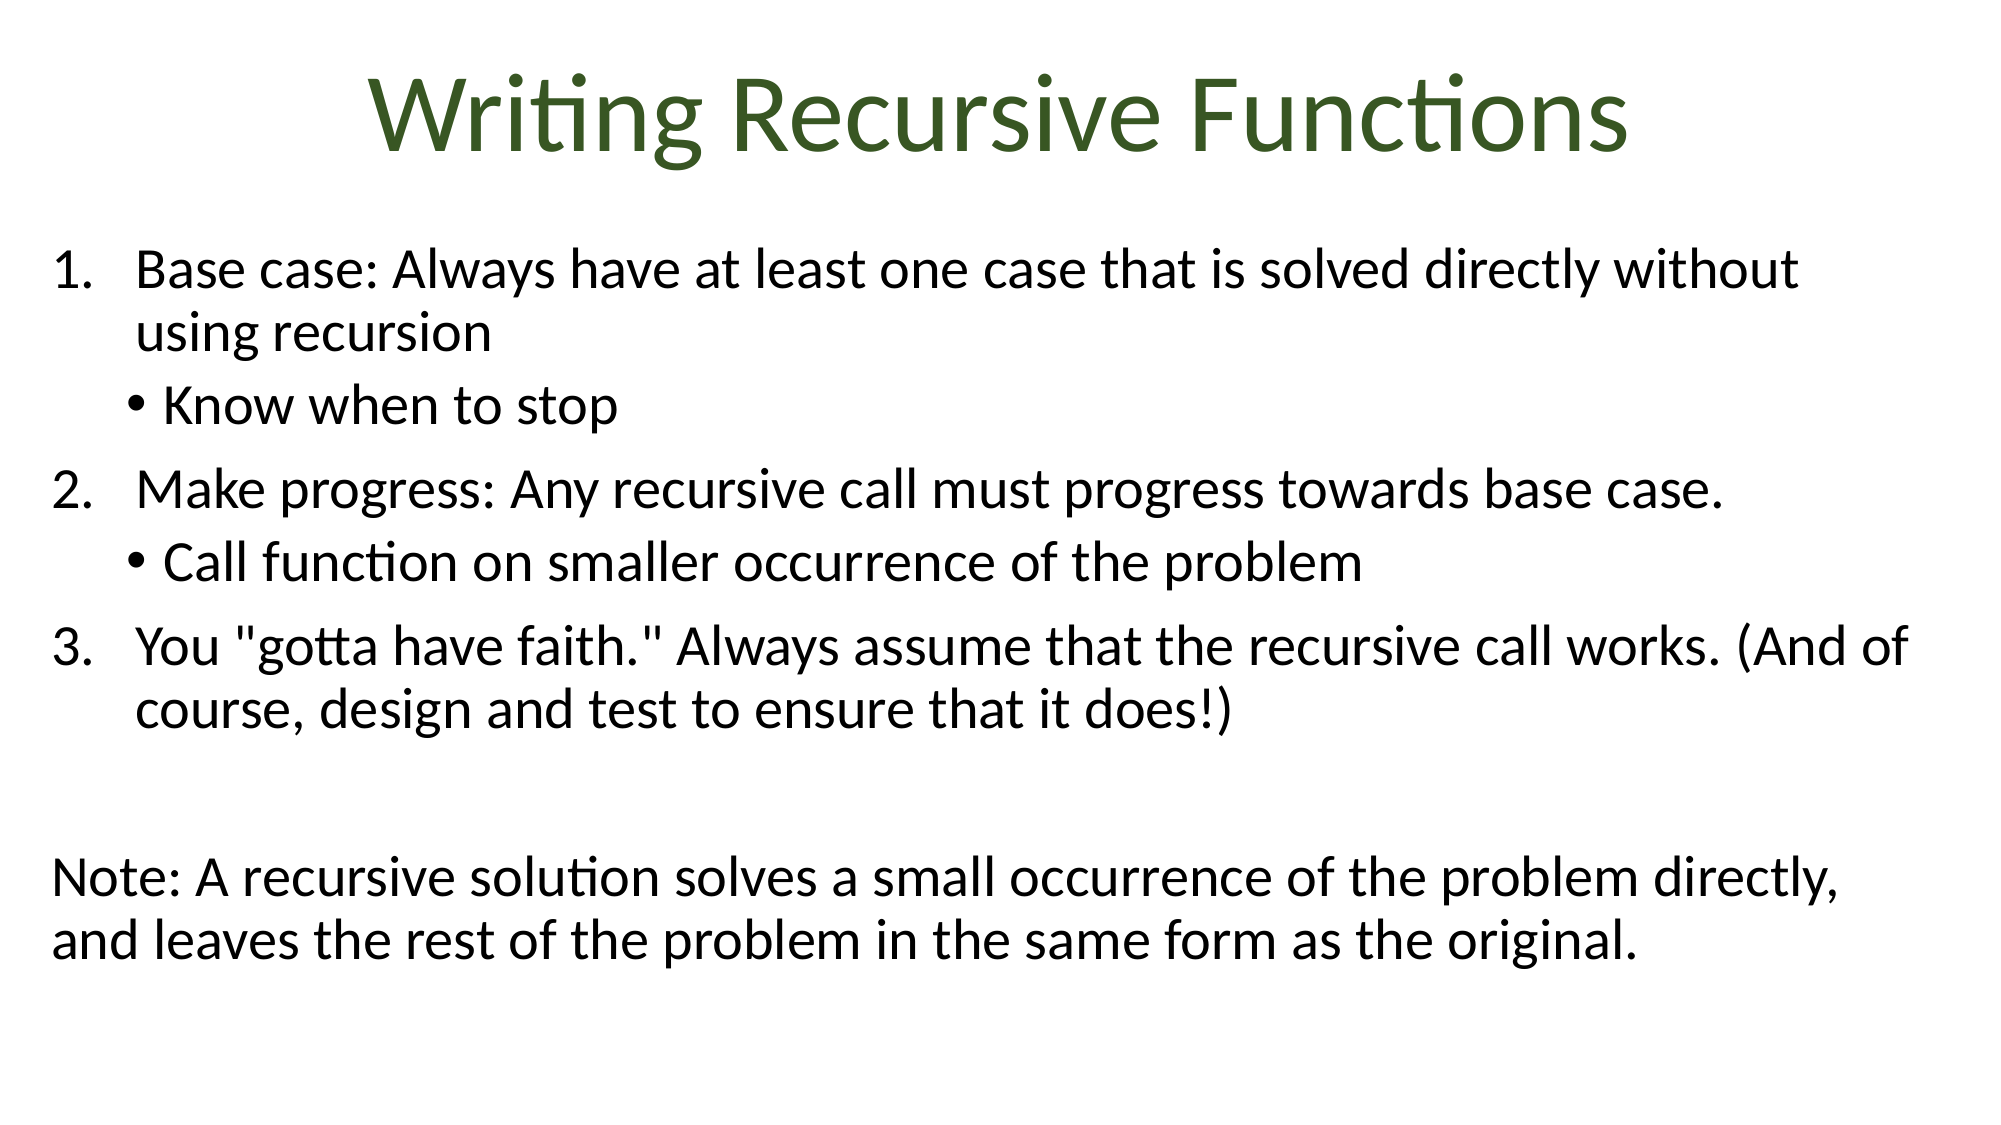

# Writing Recursive Functions
Base case: Always have at least one case that is solved directly without using recursion
Know when to stop
Make progress: Any recursive call must progress towards base case.
Call function on smaller occurrence of the problem
You "gotta have faith." Always assume that the recursive call works. (And of course, design and test to ensure that it does!)

Note: A recursive solution solves a small occurrence of the problem directly, and leaves the rest of the problem in the same form as the original.